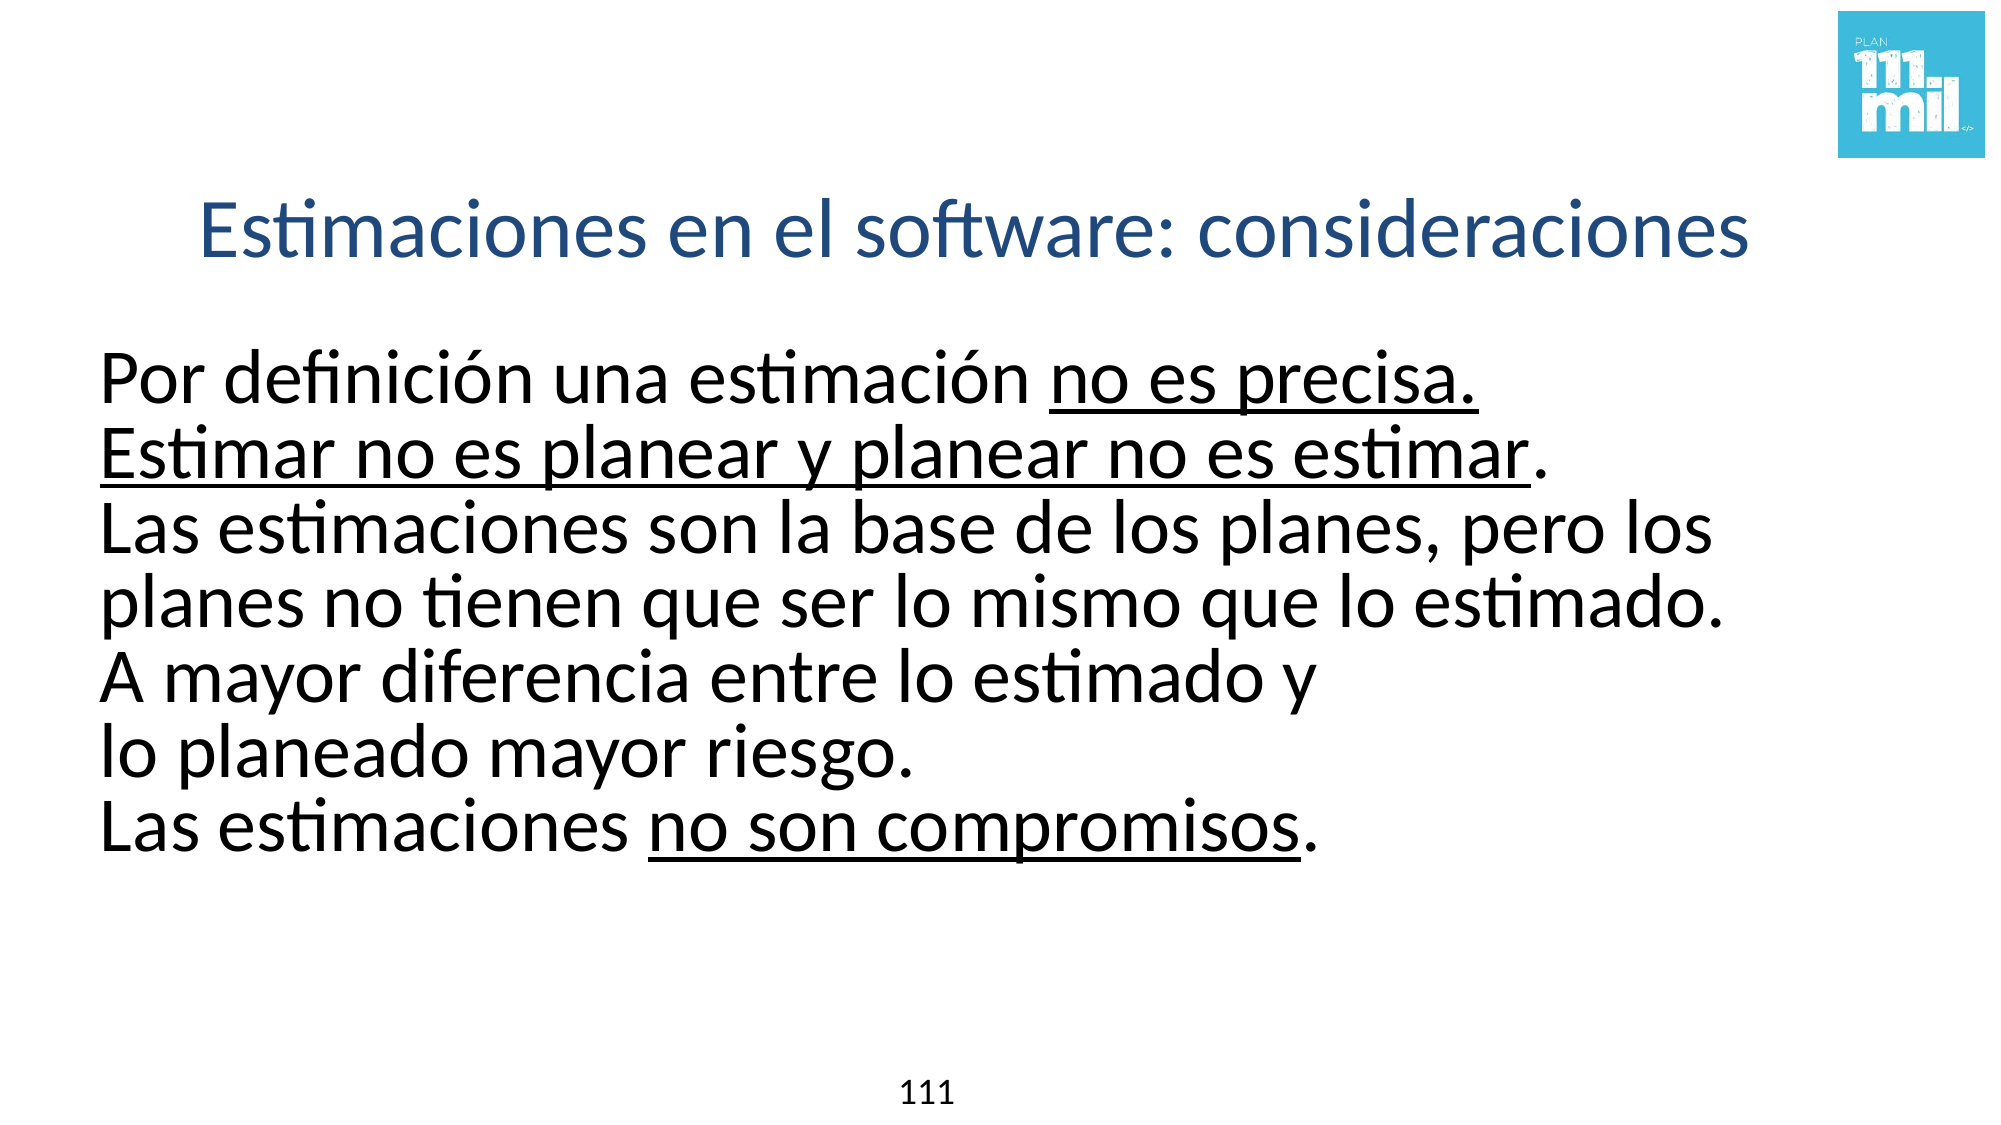

# Estimaciones en el software: consideraciones
Por definición una estimación no es precisa.
Estimar no es planear y planear no es estimar.
Las estimaciones son la base de los planes, pero los planes no tienen que ser lo mismo que lo estimado.
A mayor diferencia entre lo estimado y
lo planeado mayor riesgo.
Las estimaciones no son compromisos.